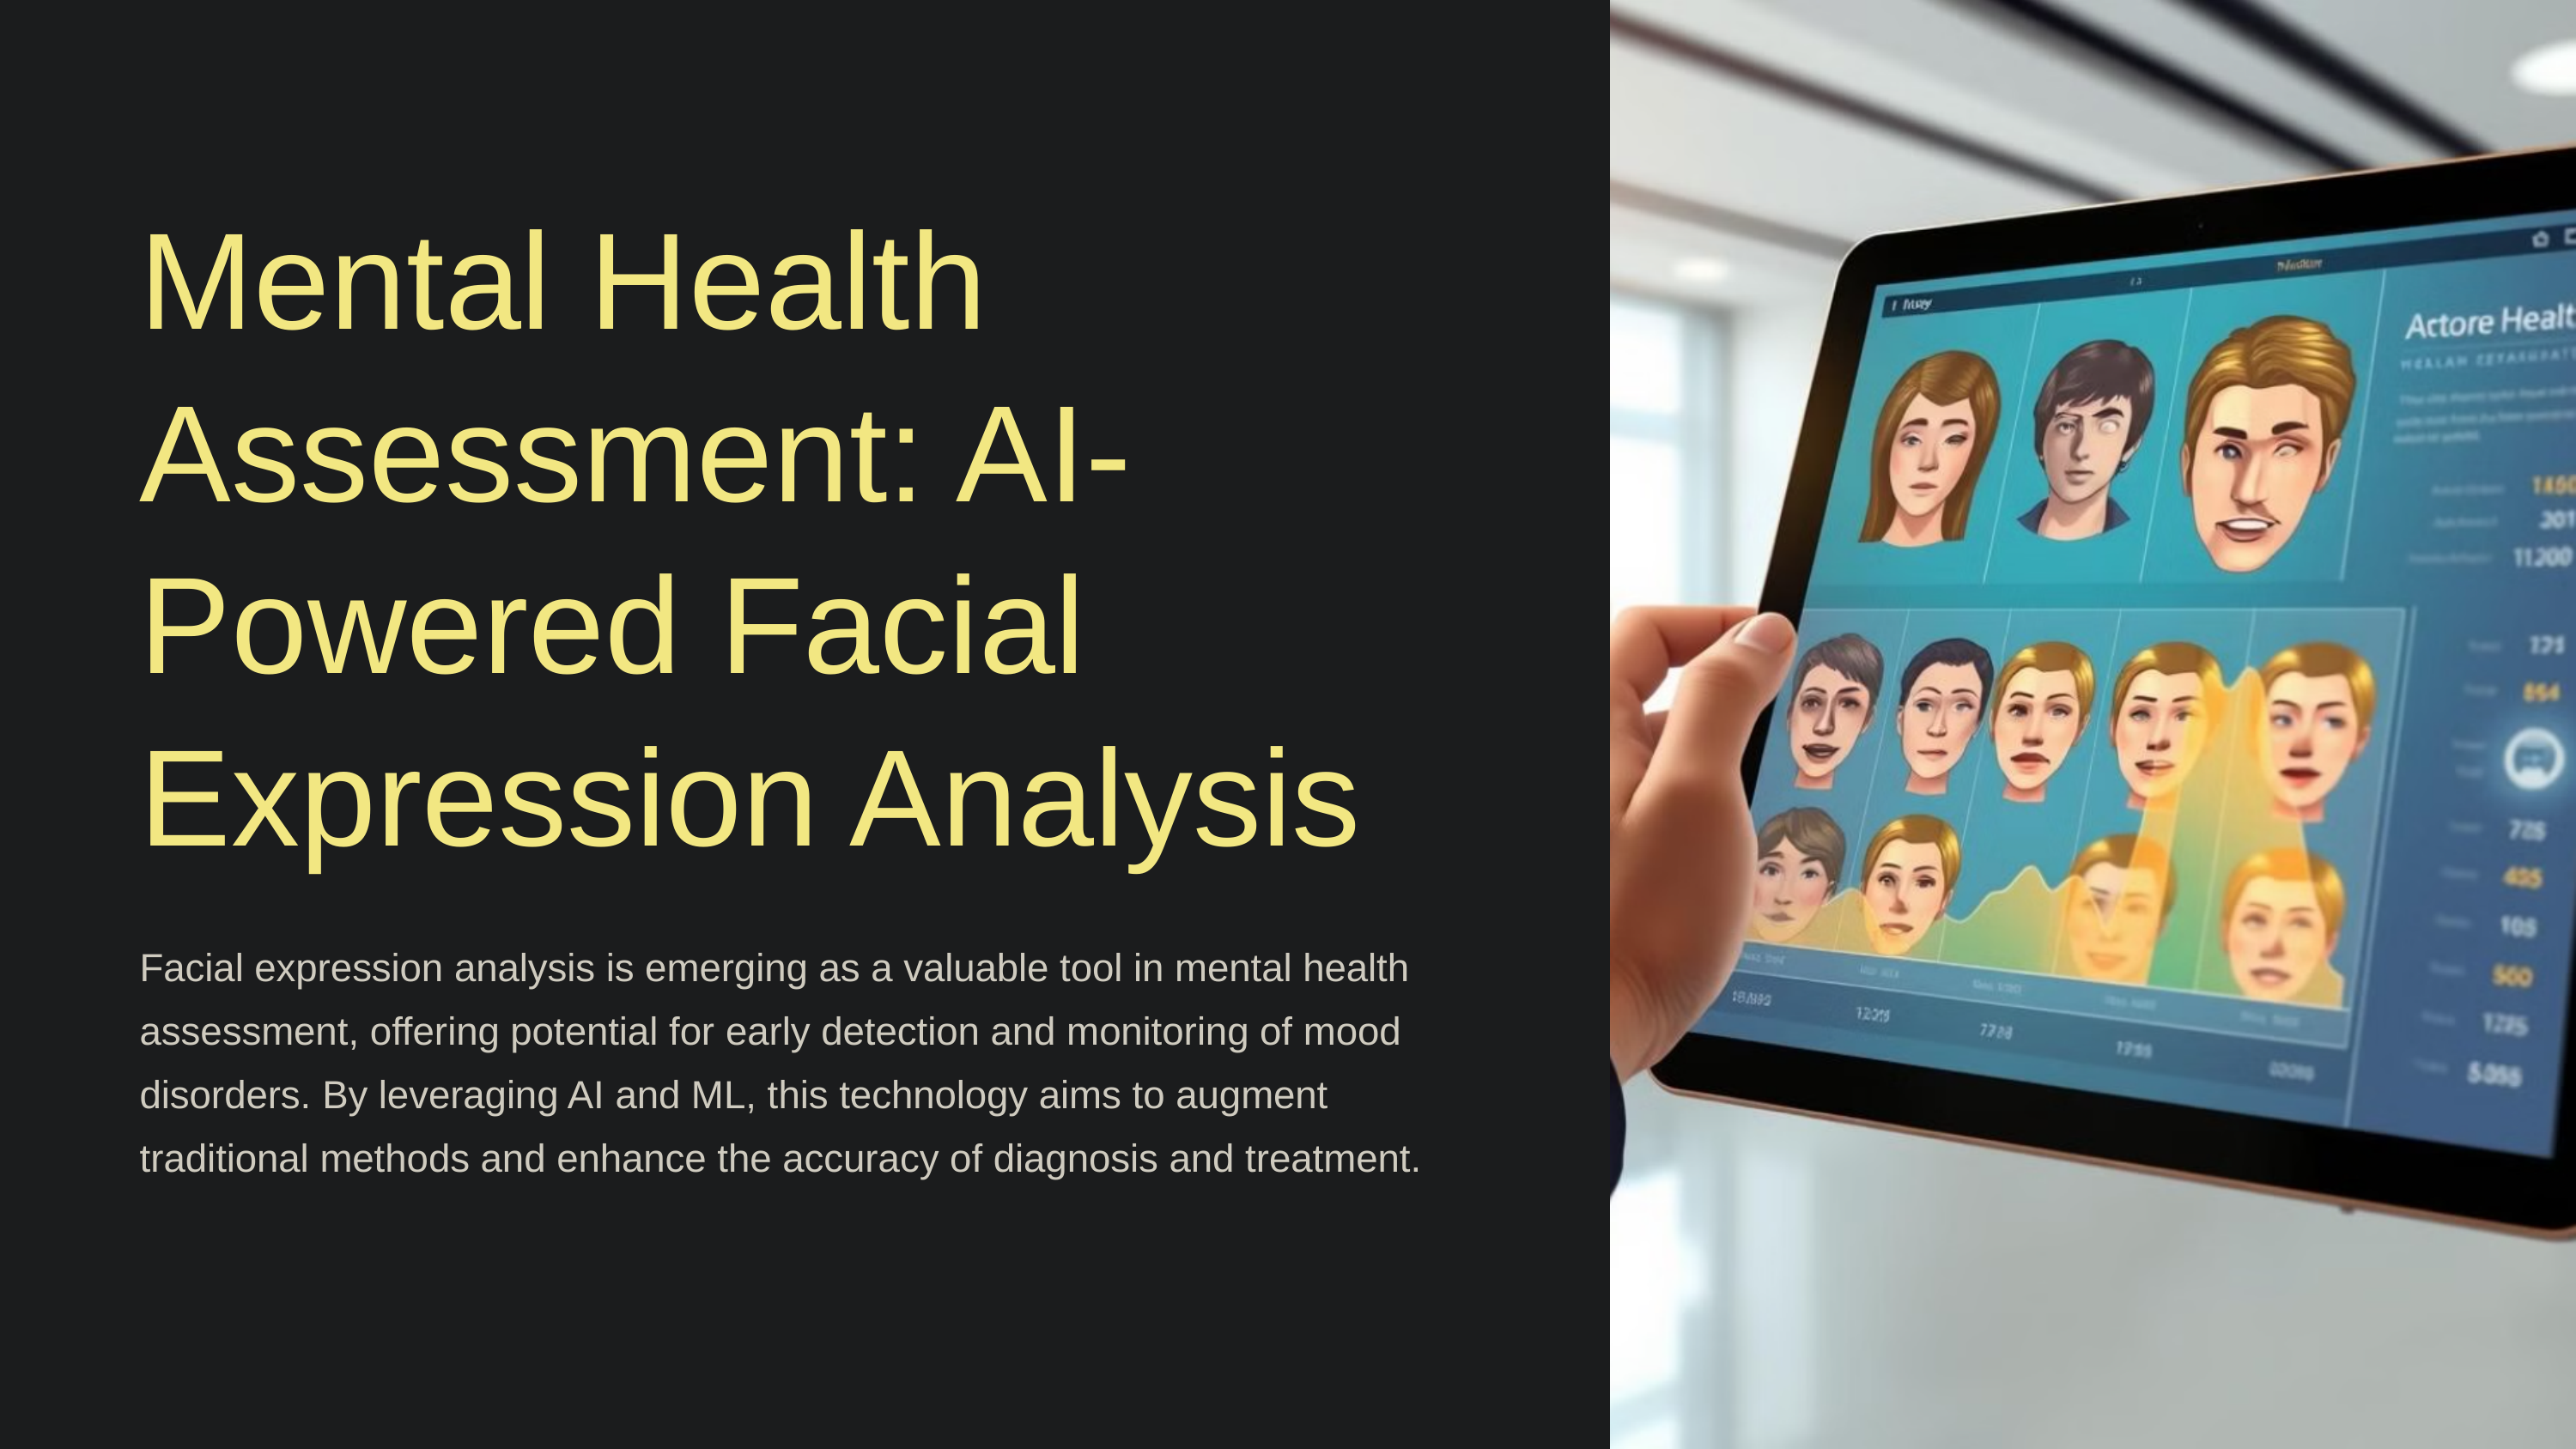

Mental Health Assessment: AI-Powered Facial Expression Analysis
Facial expression analysis is emerging as a valuable tool in mental health assessment, offering potential for early detection and monitoring of mood disorders. By leveraging AI and ML, this technology aims to augment traditional methods and enhance the accuracy of diagnosis and treatment.